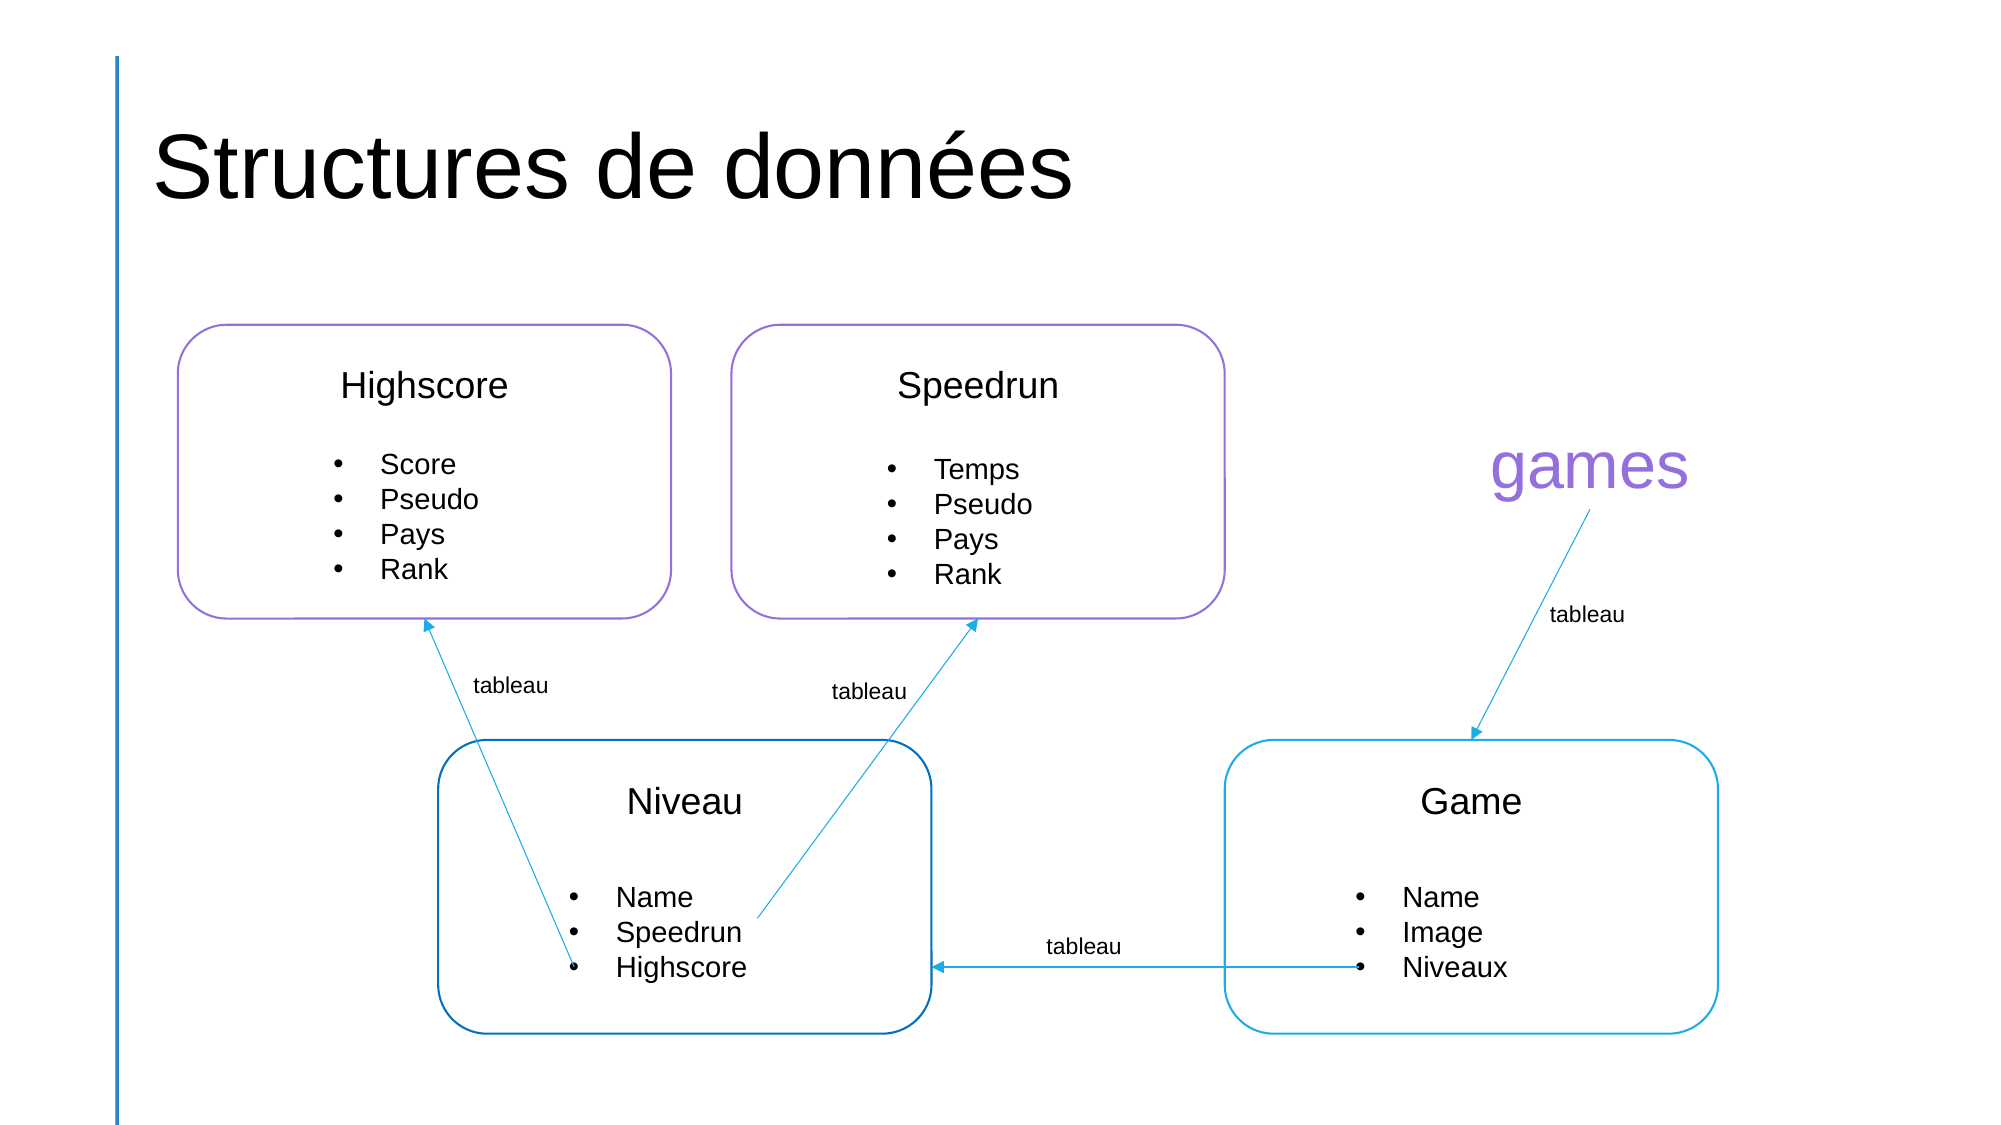

# Structures de données

Highscore
Speedrun
games
Score
Pseudo
Pays
Rank
Temps
Pseudo
Pays
Rank
tableau
tableau
tableau

Niveau
Game
Name
Speedrun
Highscore
Name
Image
Niveaux
tableau